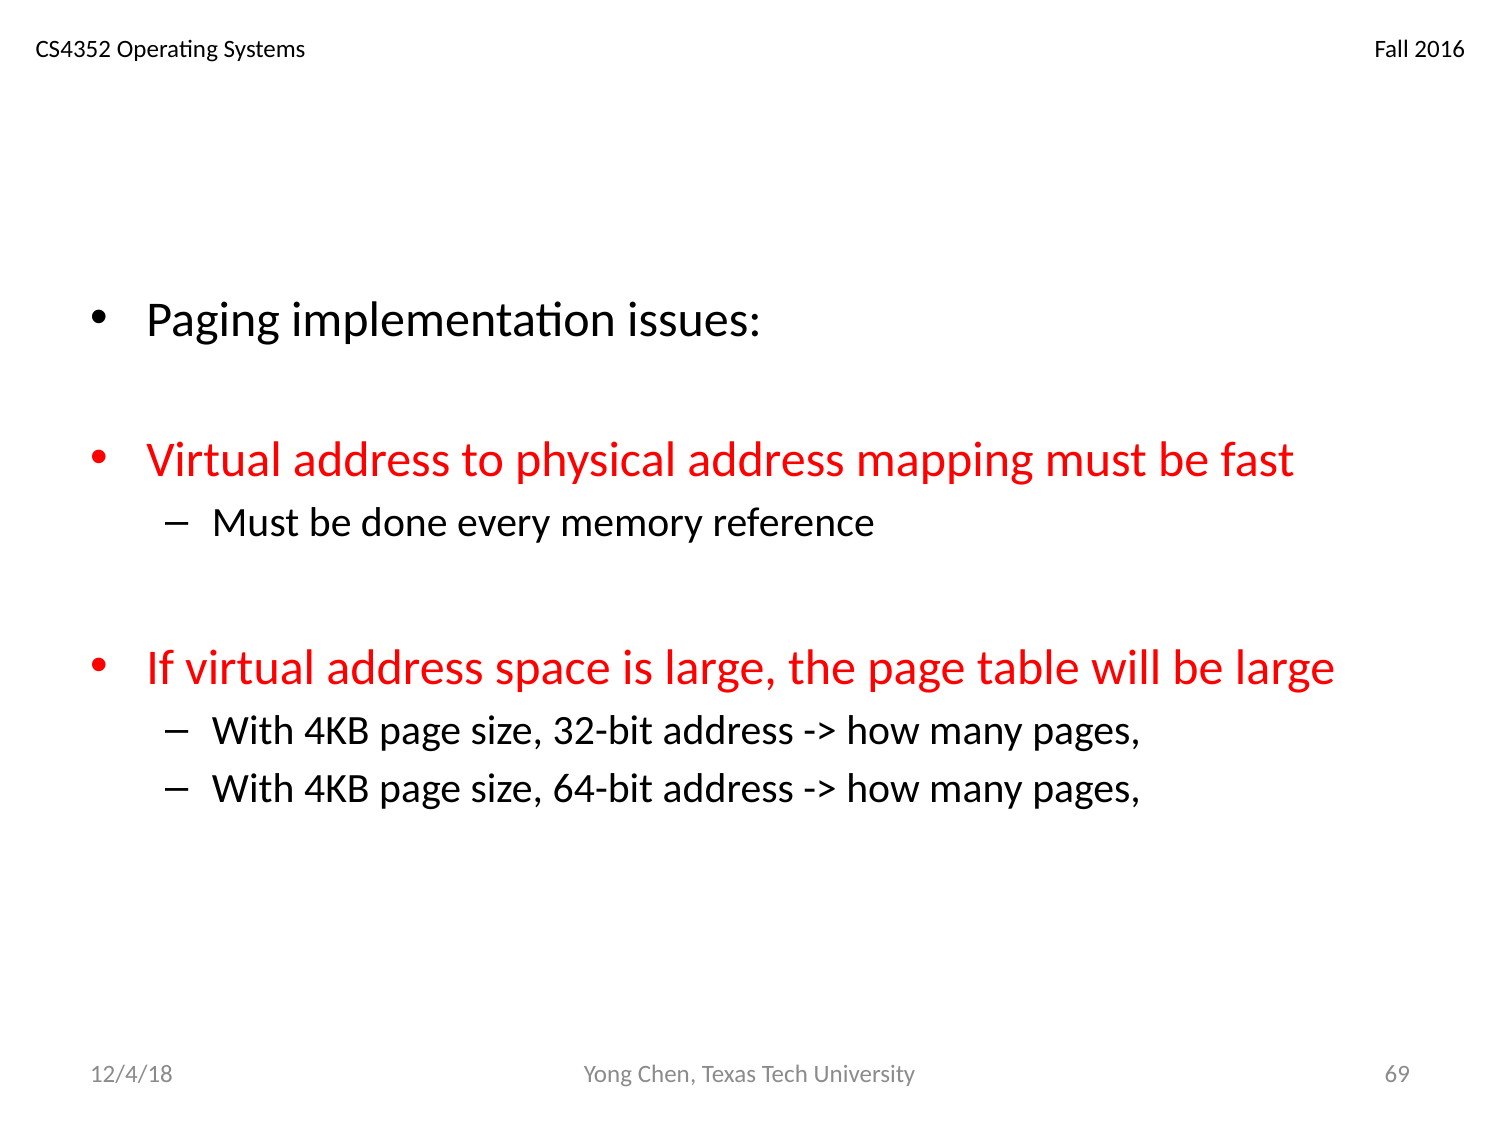

Paging implementation issues:

Virtual address to physical address mapping must be fast
Must be done every memory reference

If virtual address space is large, the page table will be large
With 4KB page size, 32-bit address -> how many pages,
With 4KB page size, 64-bit address -> how many pages,

12/4/18
Yong Chen, Texas Tech University
69